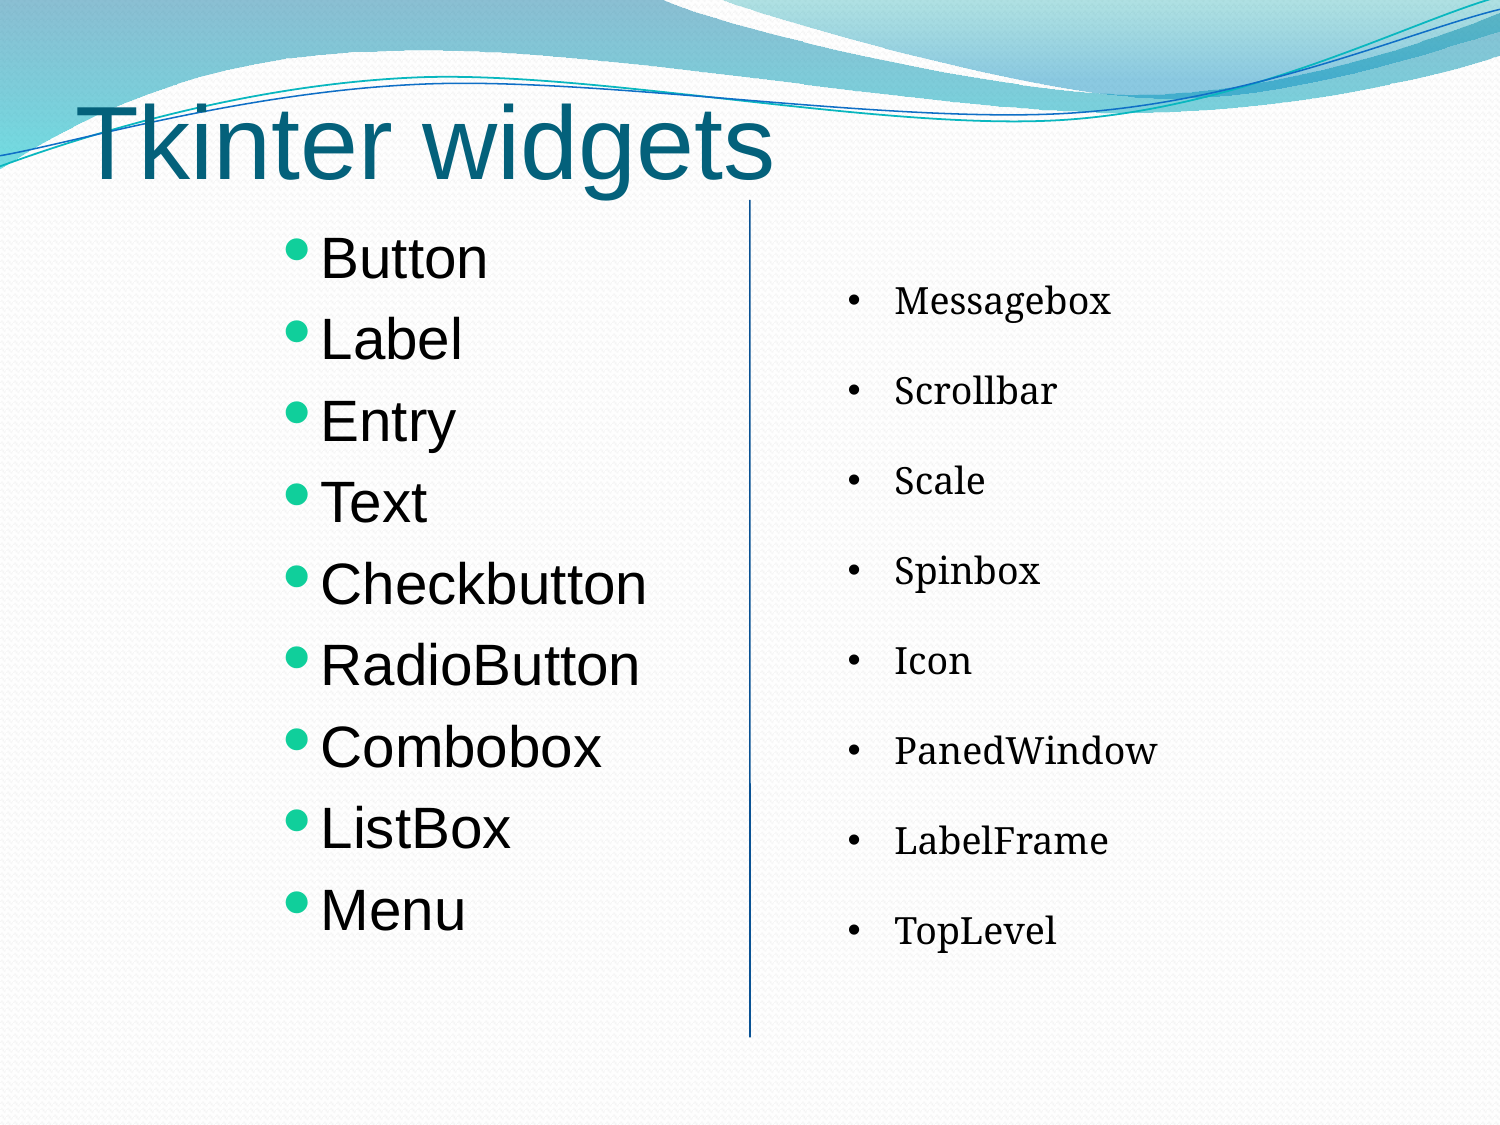

# Tkinter widgets
Button
Label
Entry
Text
Checkbutton
RadioButton
Combobox
ListBox
Menu

Messagebox
Scrollbar
Scale
Spinbox
Icon
PanedWindow
LabelFrame
TopLevel